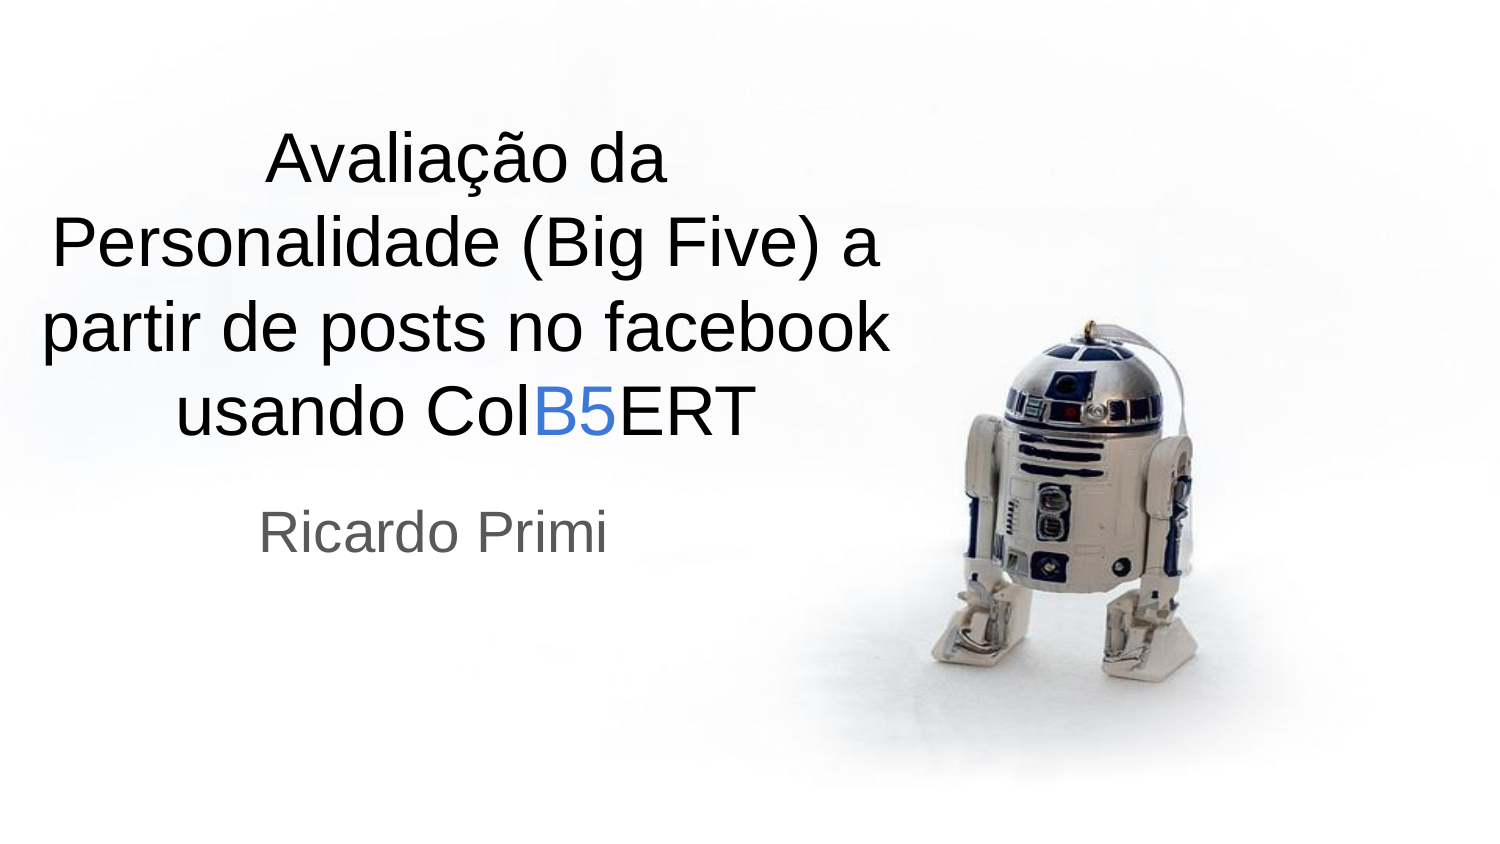

# Avaliação da Personalidade (Big Five) a partir de posts no facebook usando ColB5ERT
Ricardo Primi